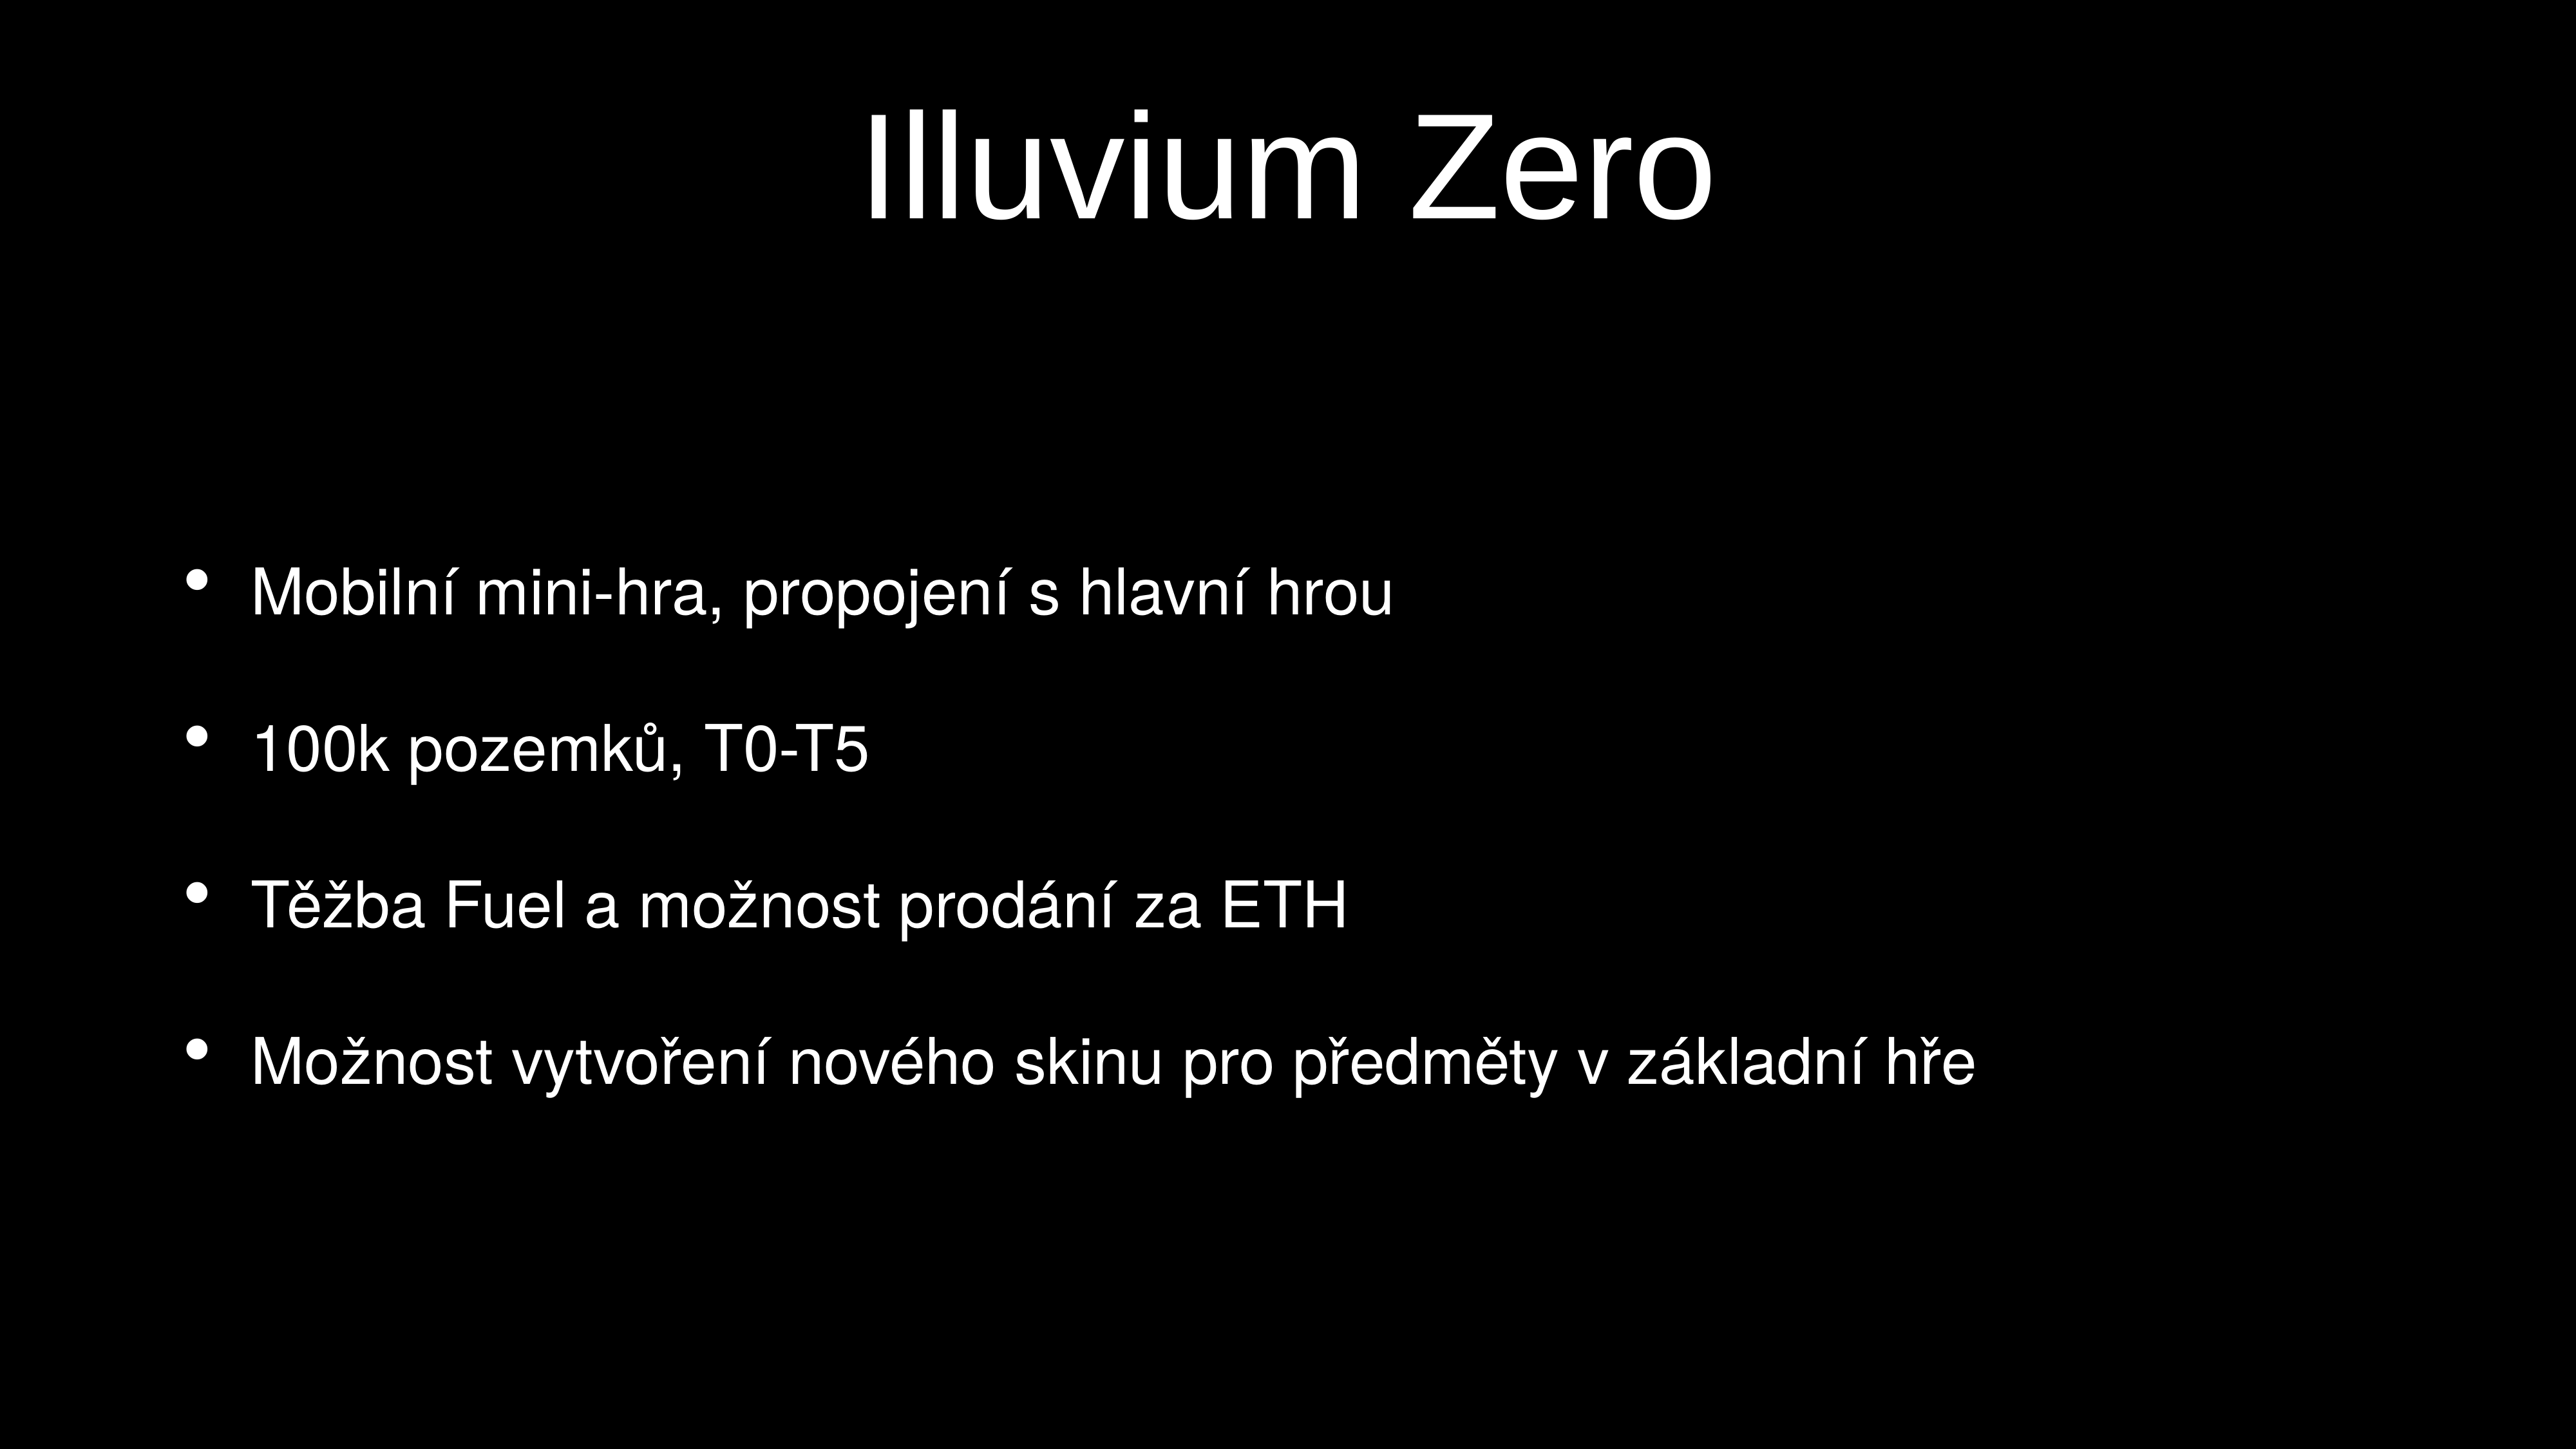

# Illuvium Zero
Mobilní mini-hra, propojení s hlavní hrou
100k pozemků, T0-T5
Těžba Fuel a možnost prodání za ETH
Možnost vytvoření nového skinu pro předměty v základní hře